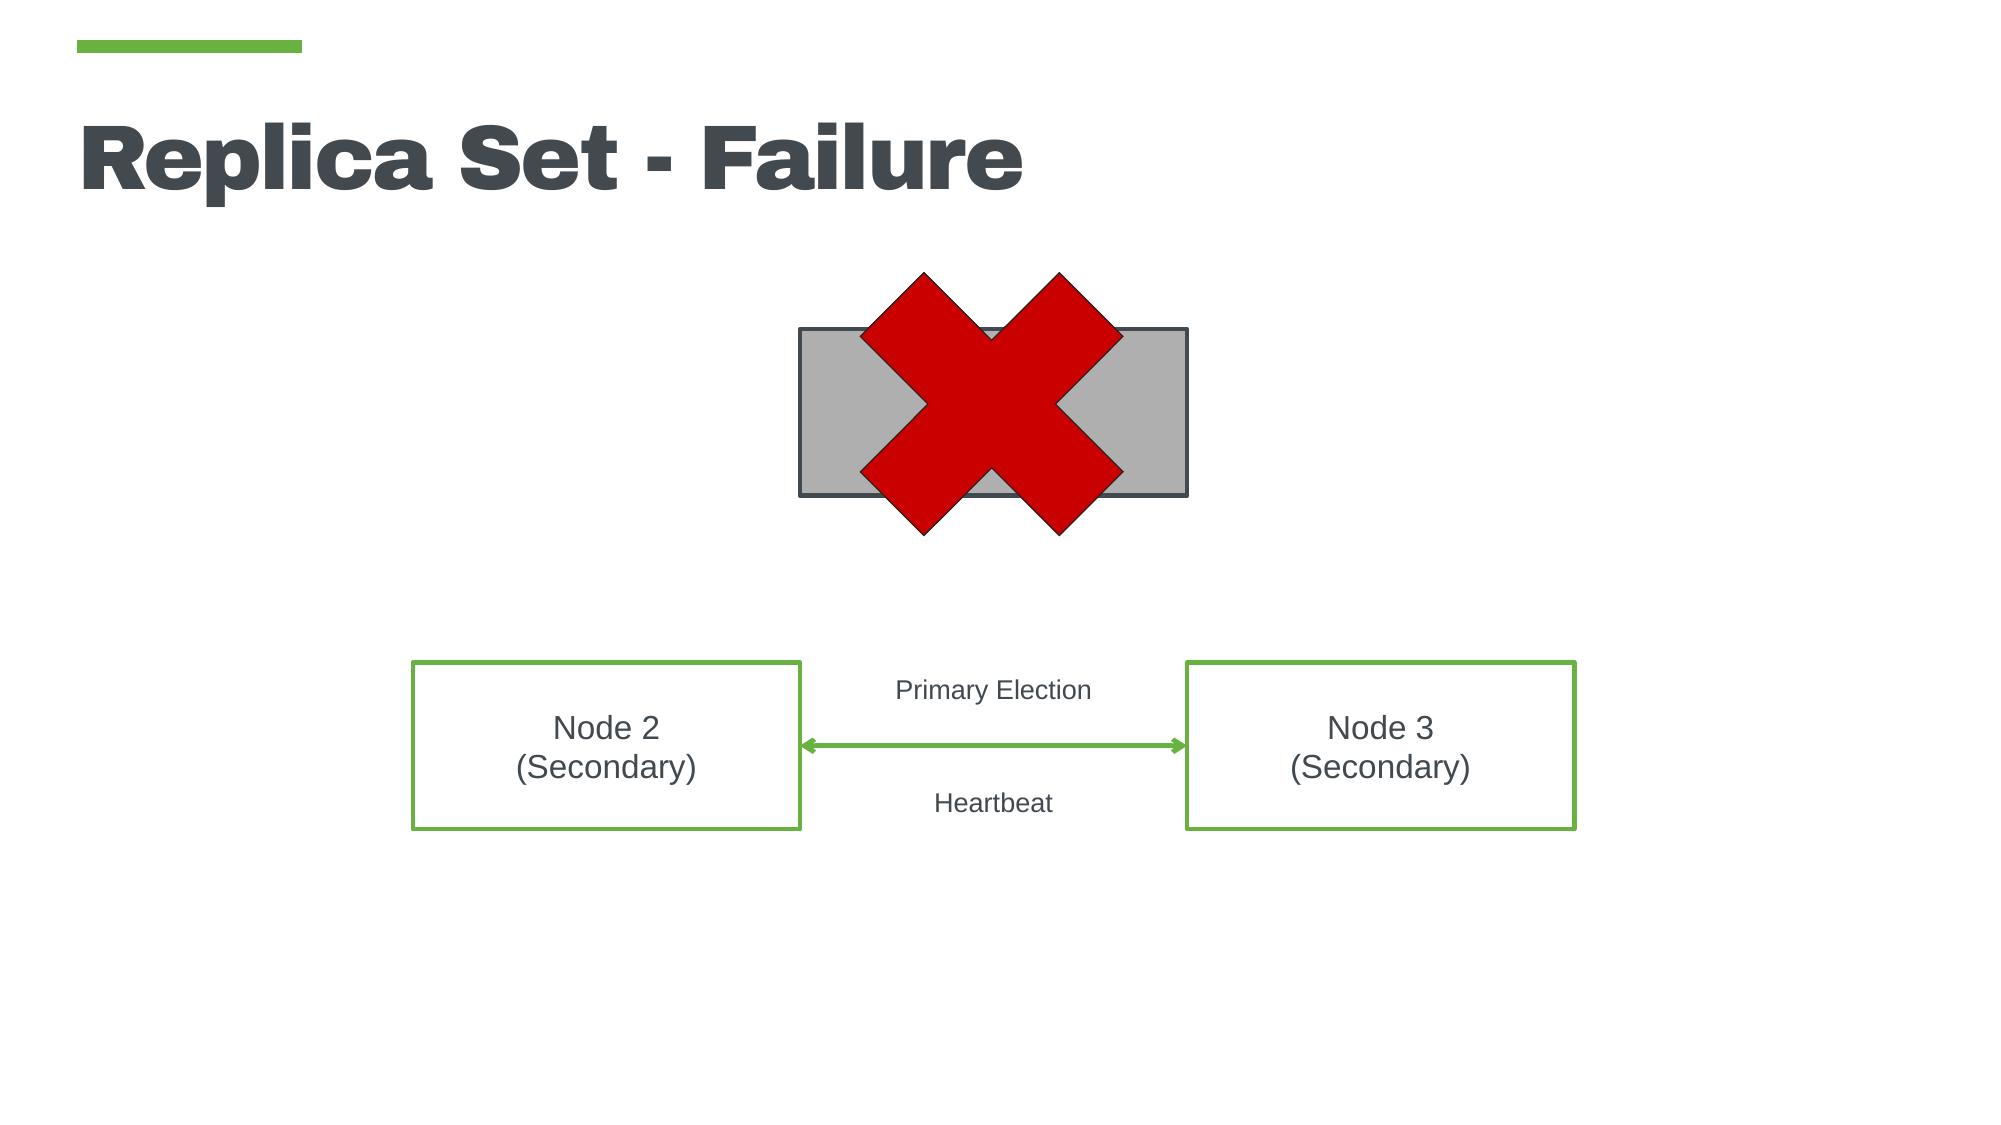

# Replica Set - Failure

Node 1
(Primary)
Node 2
(Secondary)
Node 3
(Secondary)
Primary Election
Heartbeat